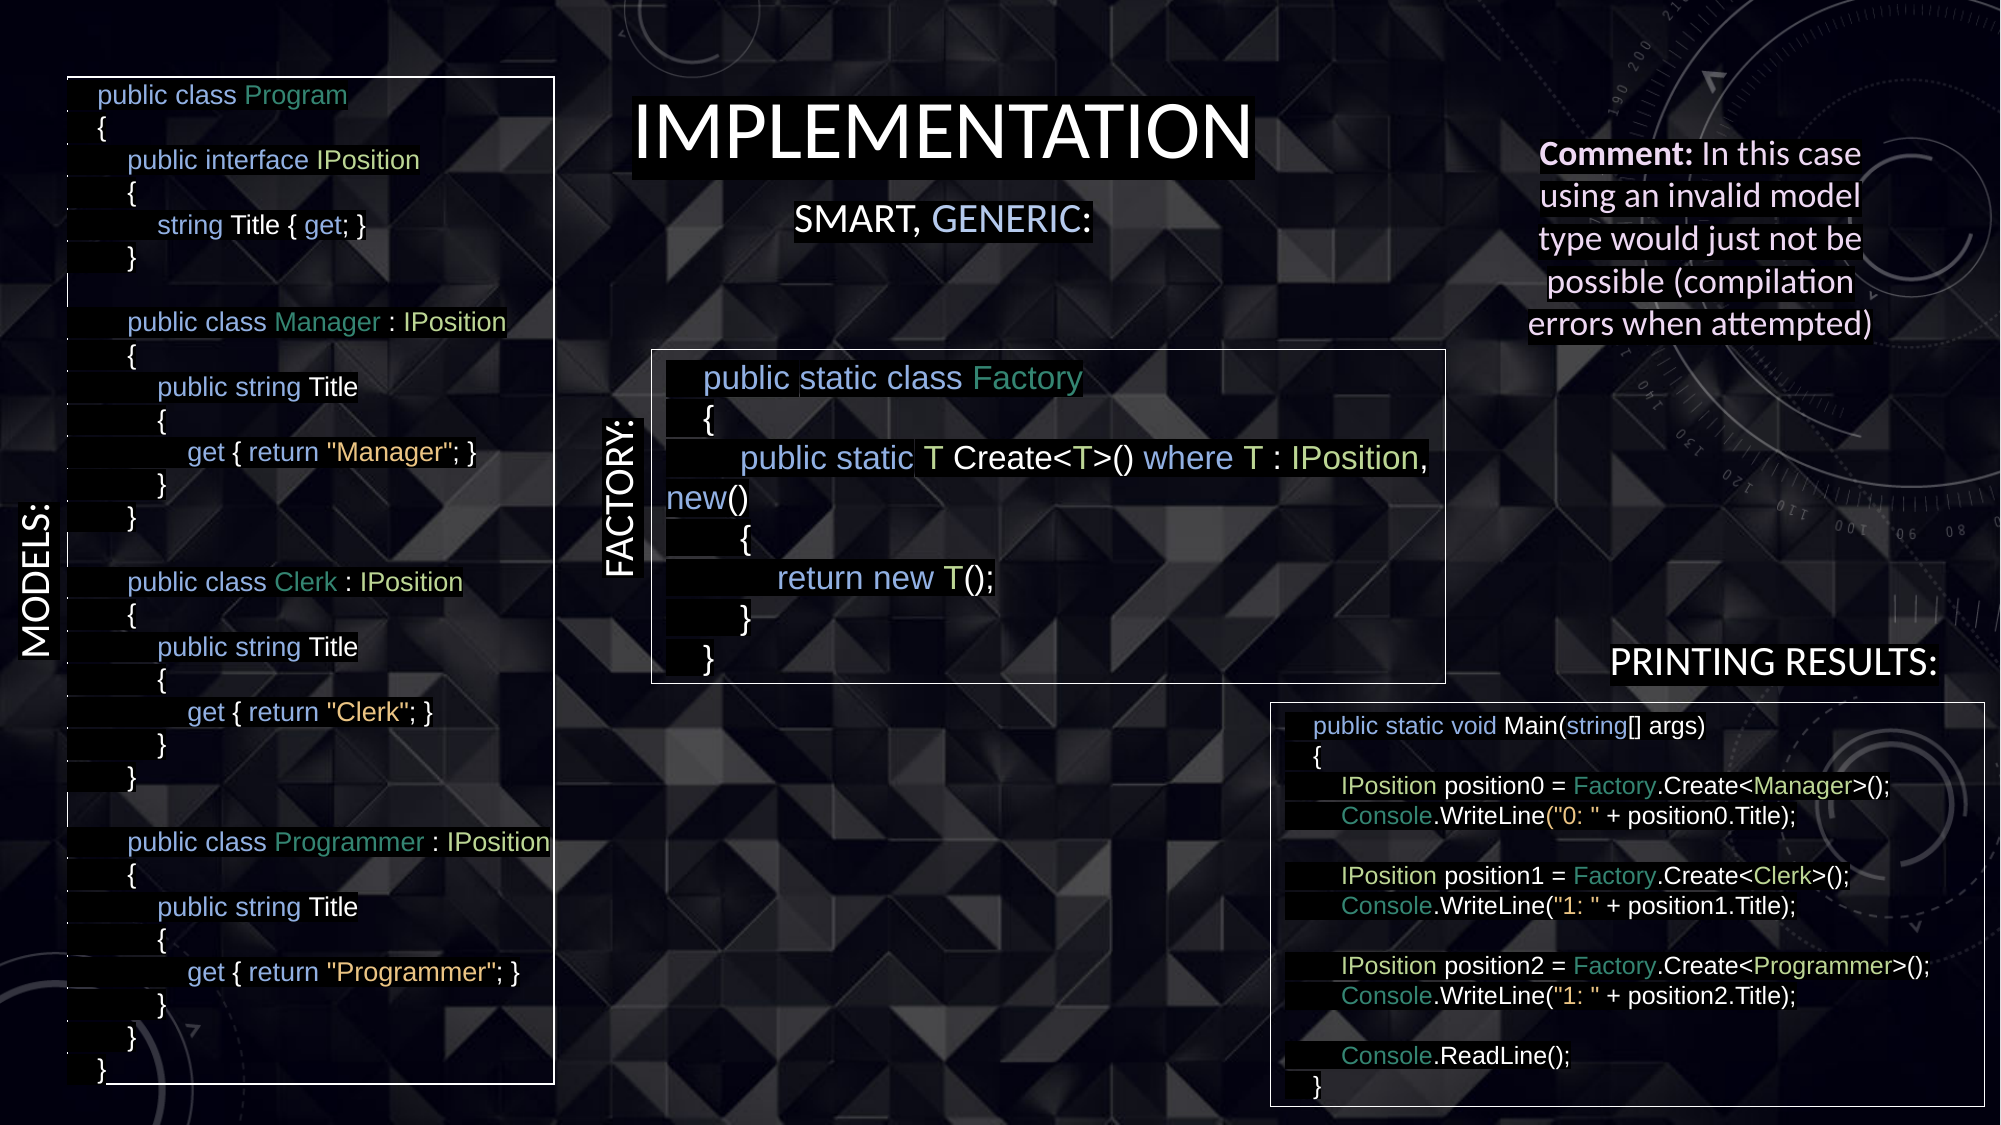

# IMPLEMENTATION
    public class Program
    {
        public interface IPosition
        {
            string Title { get; }
        }

        public class Manager : IPosition
        {
            public string Title
            {
                get { return "Manager"; }
            }
        }

        public class Clerk : IPosition
        {
            public string Title
            {
                get { return "Clerk"; }
            }
        }

        public class Programmer : IPosition
        {
            public string Title
            {
                get { return "Programmer"; }
            }
        }
    }
Comment: In this case
using an invalid model
type would just not be
possible (compilation
errors when attempted)
Smart, generic:
    public static class Factory
    {
        public static T Create<T>() where T : IPosition, new()
        {
            return new T();
        }
    }
Factory:
Models:
Printing results:
    public static void Main(string[] args)
    {
        IPosition position0 = Factory.Create<Manager>();
        Console.WriteLine("0: " + position0.Title);

        IPosition position1 = Factory.Create<Clerk>();
        Console.WriteLine("1: " + position1.Title);

        IPosition position2 = Factory.Create<Programmer>();
        Console.WriteLine("1: " + position2.Title);

        Console.ReadLine();
    }